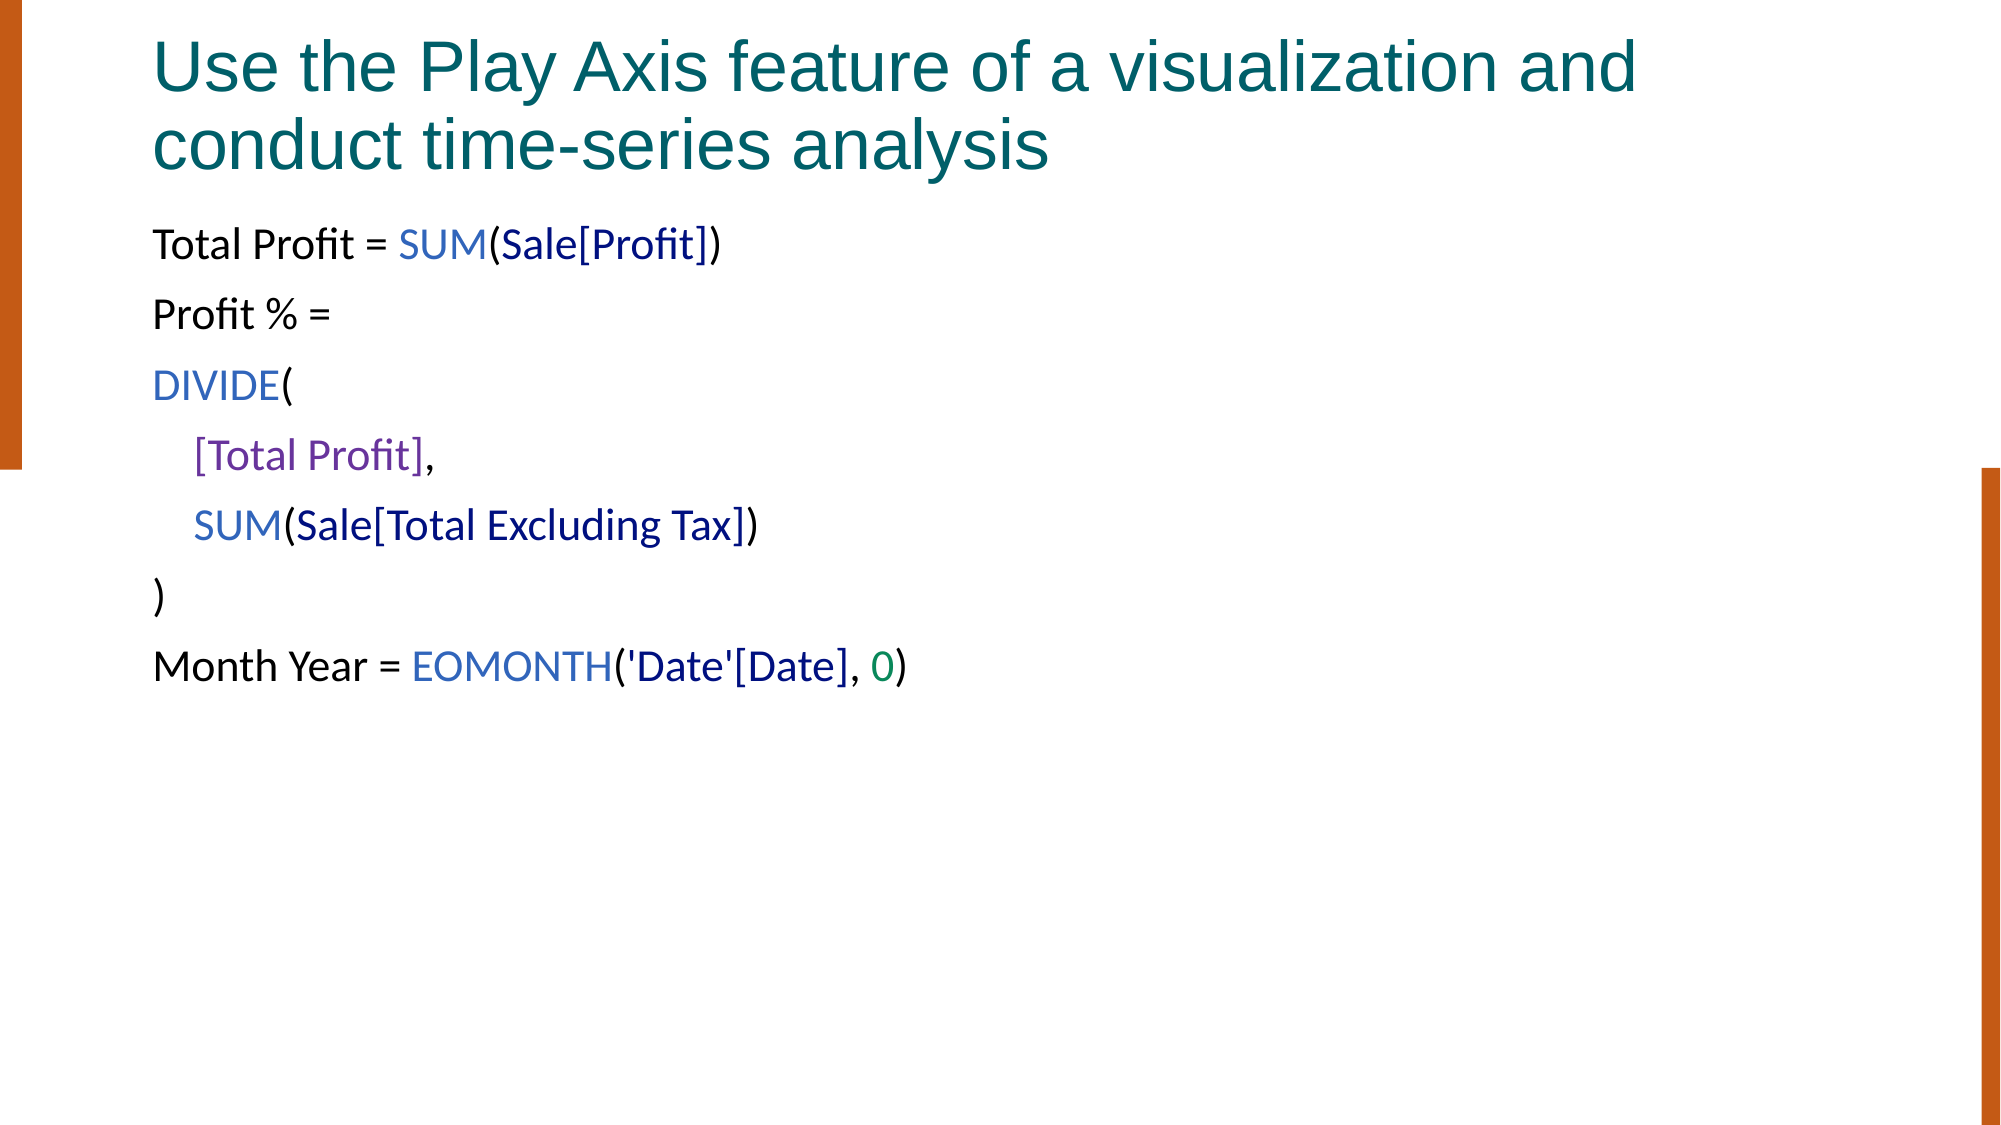

# Use the Play Axis feature of a visualization and conduct time-series analysis
Total Profit = SUM(Sale[Profit])
Profit % =
DIVIDE(
    [Total Profit],
    SUM(Sale[Total Excluding Tax])
)
Month Year = EOMONTH('Date'[Date], 0)